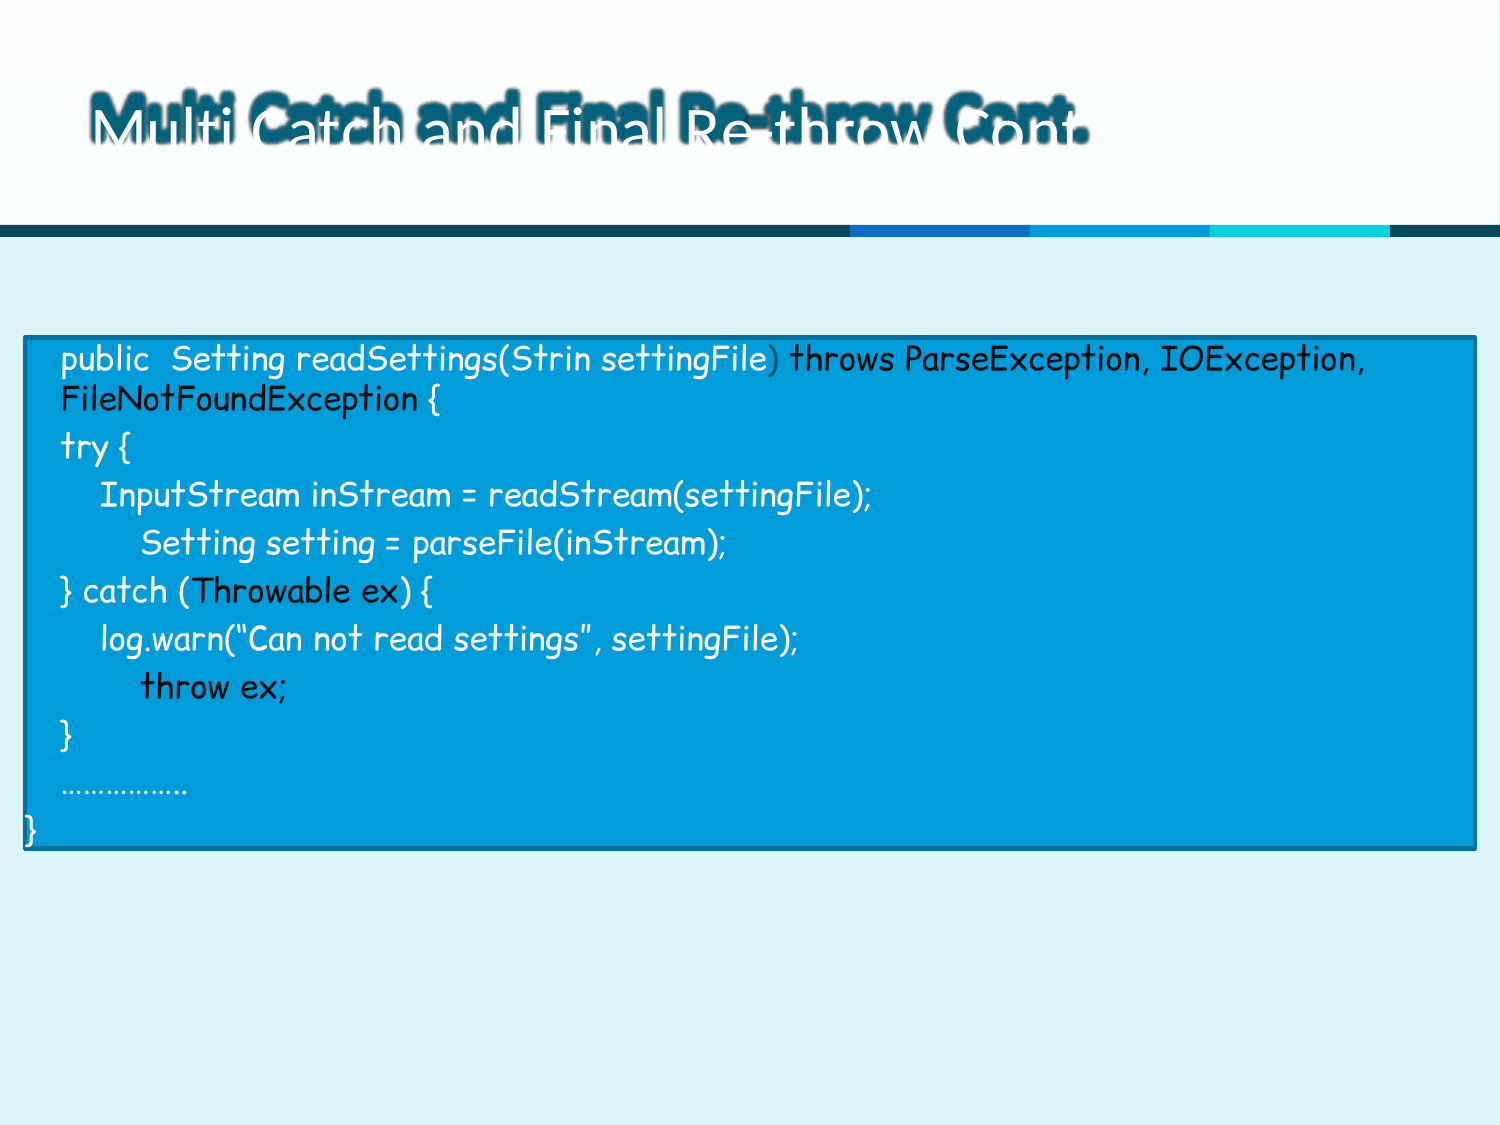

# Multi Catch and Final Re-throw Cont.

public  Setting readSettings(Strin settingFile) throws ParseException, IOException,
FileNotFoundException {
try {
InputStream inStream = readStream(settingFile); Setting setting = parseFile(inStream);
} catch (Throwable ex) {
log.warn(“Can not read settings”, settingFile); throw ex;
}
……………..
}